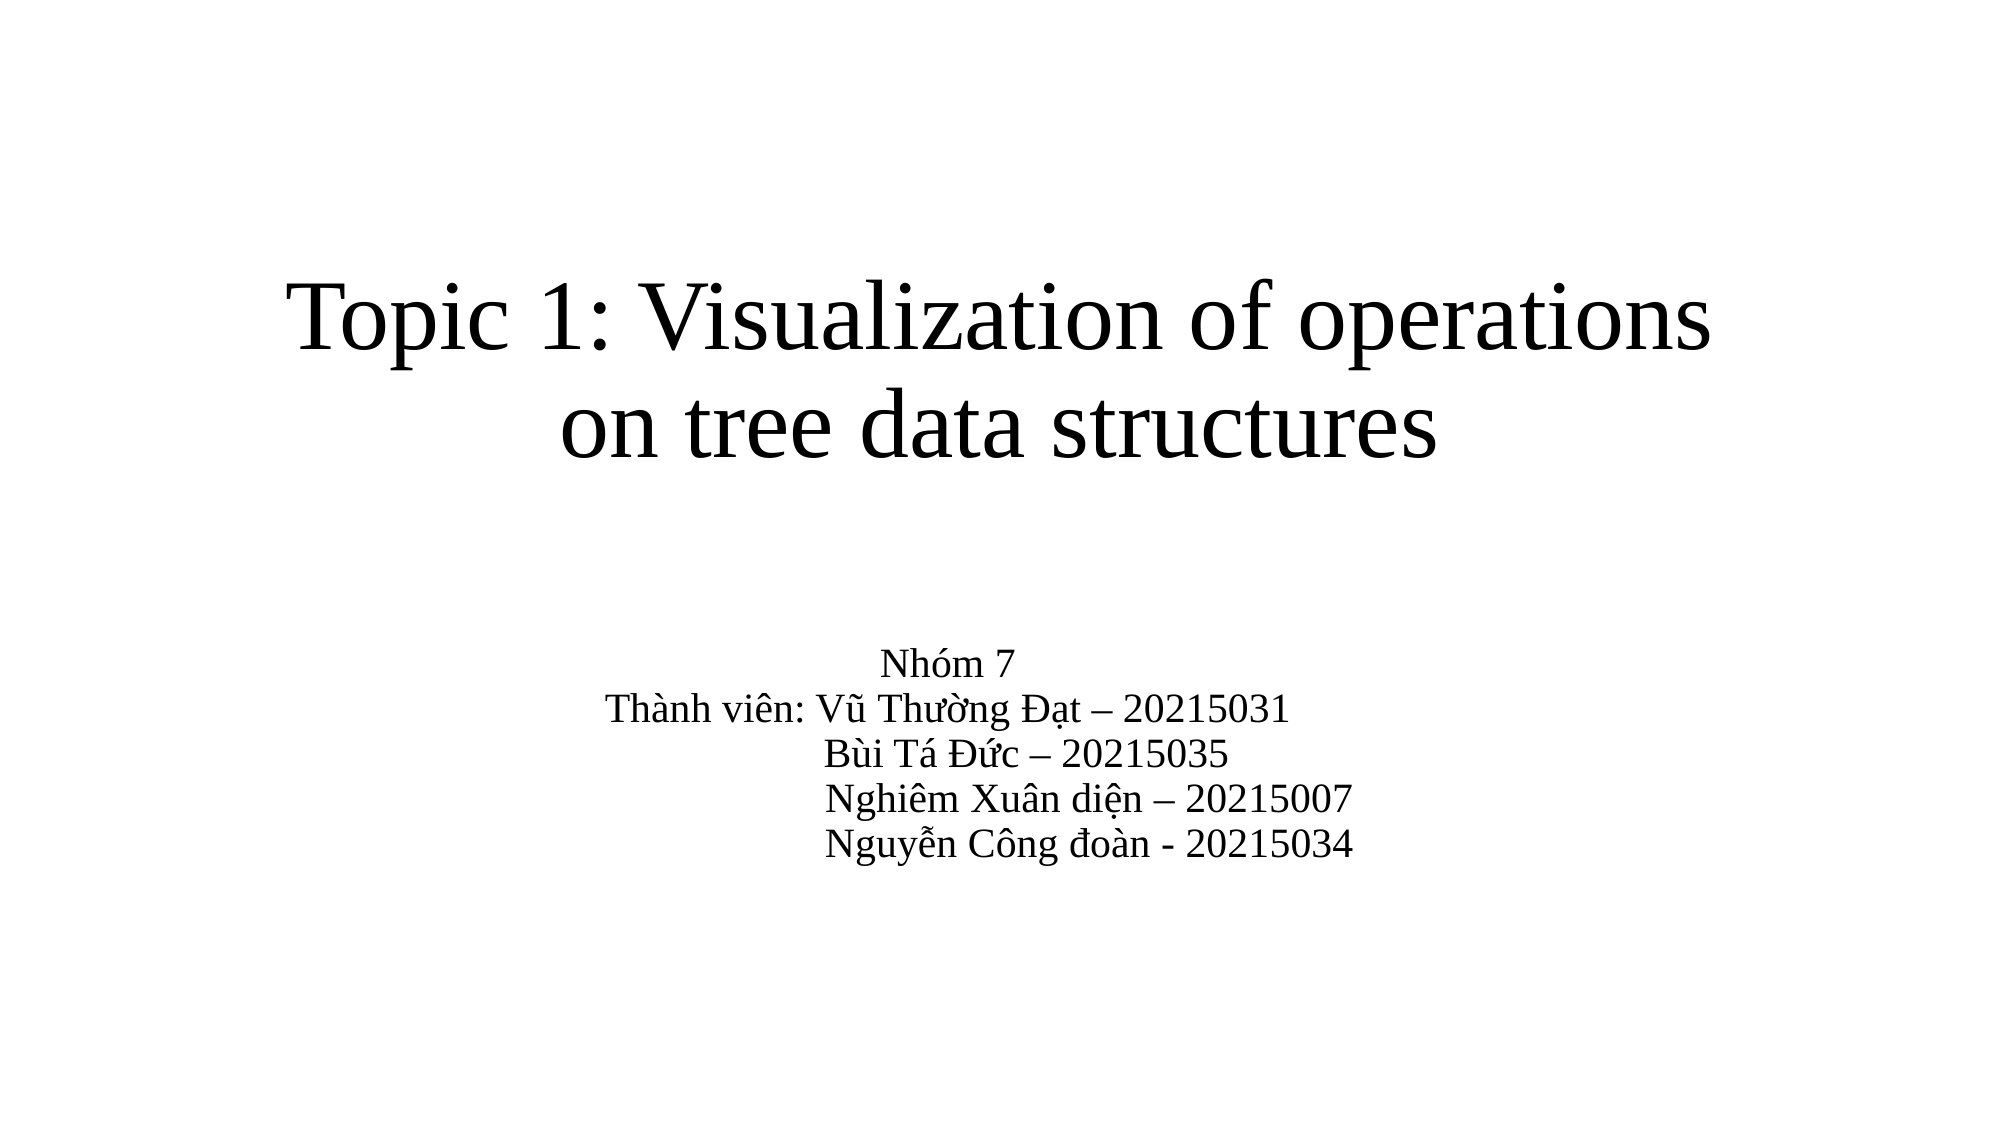

Topic 1: Visualization of operations on tree data structures
# Nhóm 7 Thành viên: Vũ Thường Đạt – 20215031 Bùi Tá Đức – 20215035 Nghiêm Xuân diện – 20215007 Nguyễn Công đoàn - 20215034